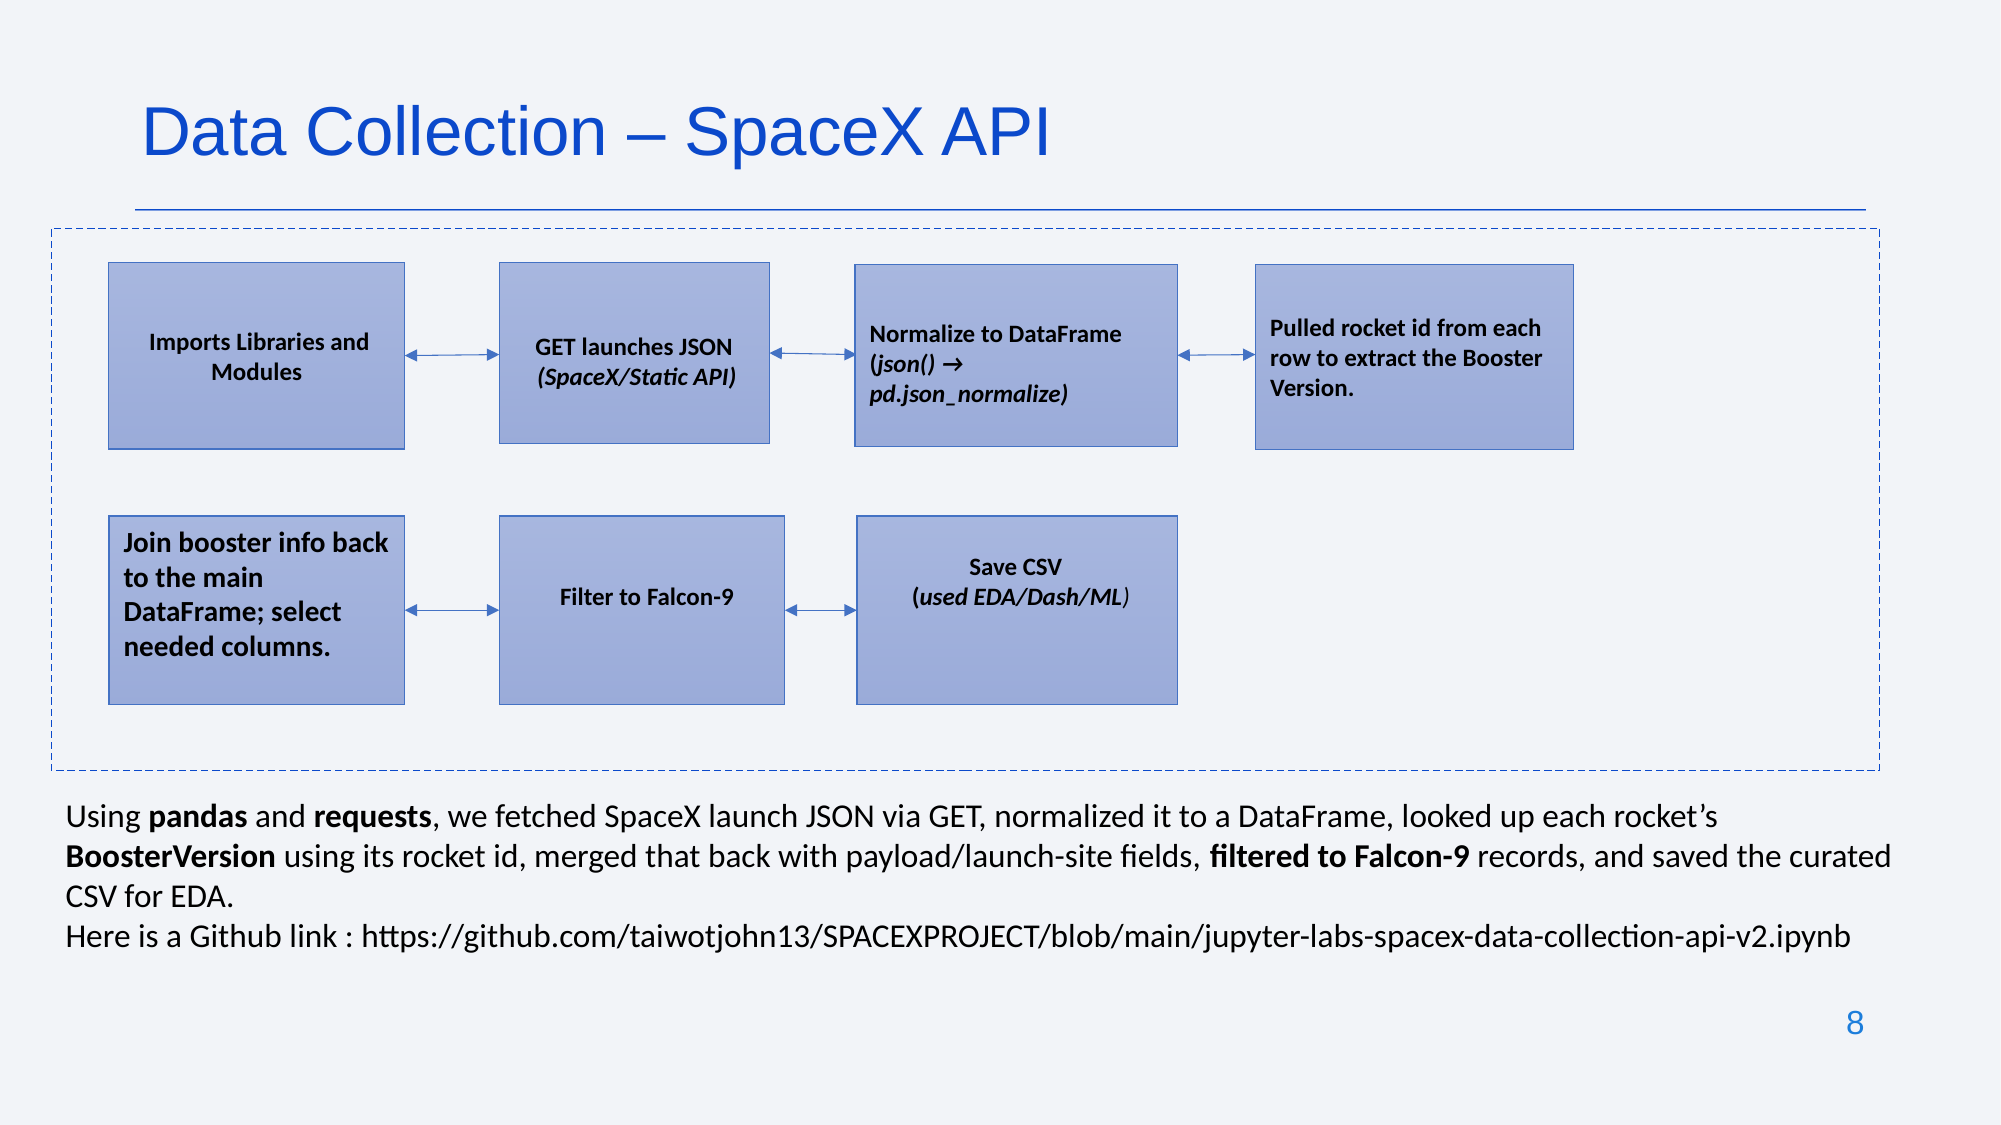

Data Collection – SpaceX API

 Imports Libraries and Modules

GET launches JSON
    (SpaceX/Static API)

Normalize to DataFrame
(json() → pd.json_normalize)

Pulled rocket id from each row to extract the Booster Version.
Join booster info back to the main DataFrame; select needed columns.

        Filter to Falcon-9

                 Save CSV
       (used EDA/Dash/ML)

Using pandas and requests, we fetched SpaceX launch JSON via GET, normalized it to a DataFrame, looked up each rocket’s BoosterVersion using its rocket id, merged that back with payload/launch-site fields, filtered to Falcon-9 records, and saved the curated CSV for EDA.
Here is a Github link : https://github.com/taiwotjohn13/SPACEXPROJECT/blob/main/jupyter-labs-spacex-data-collection-api-v2.ipynb

8